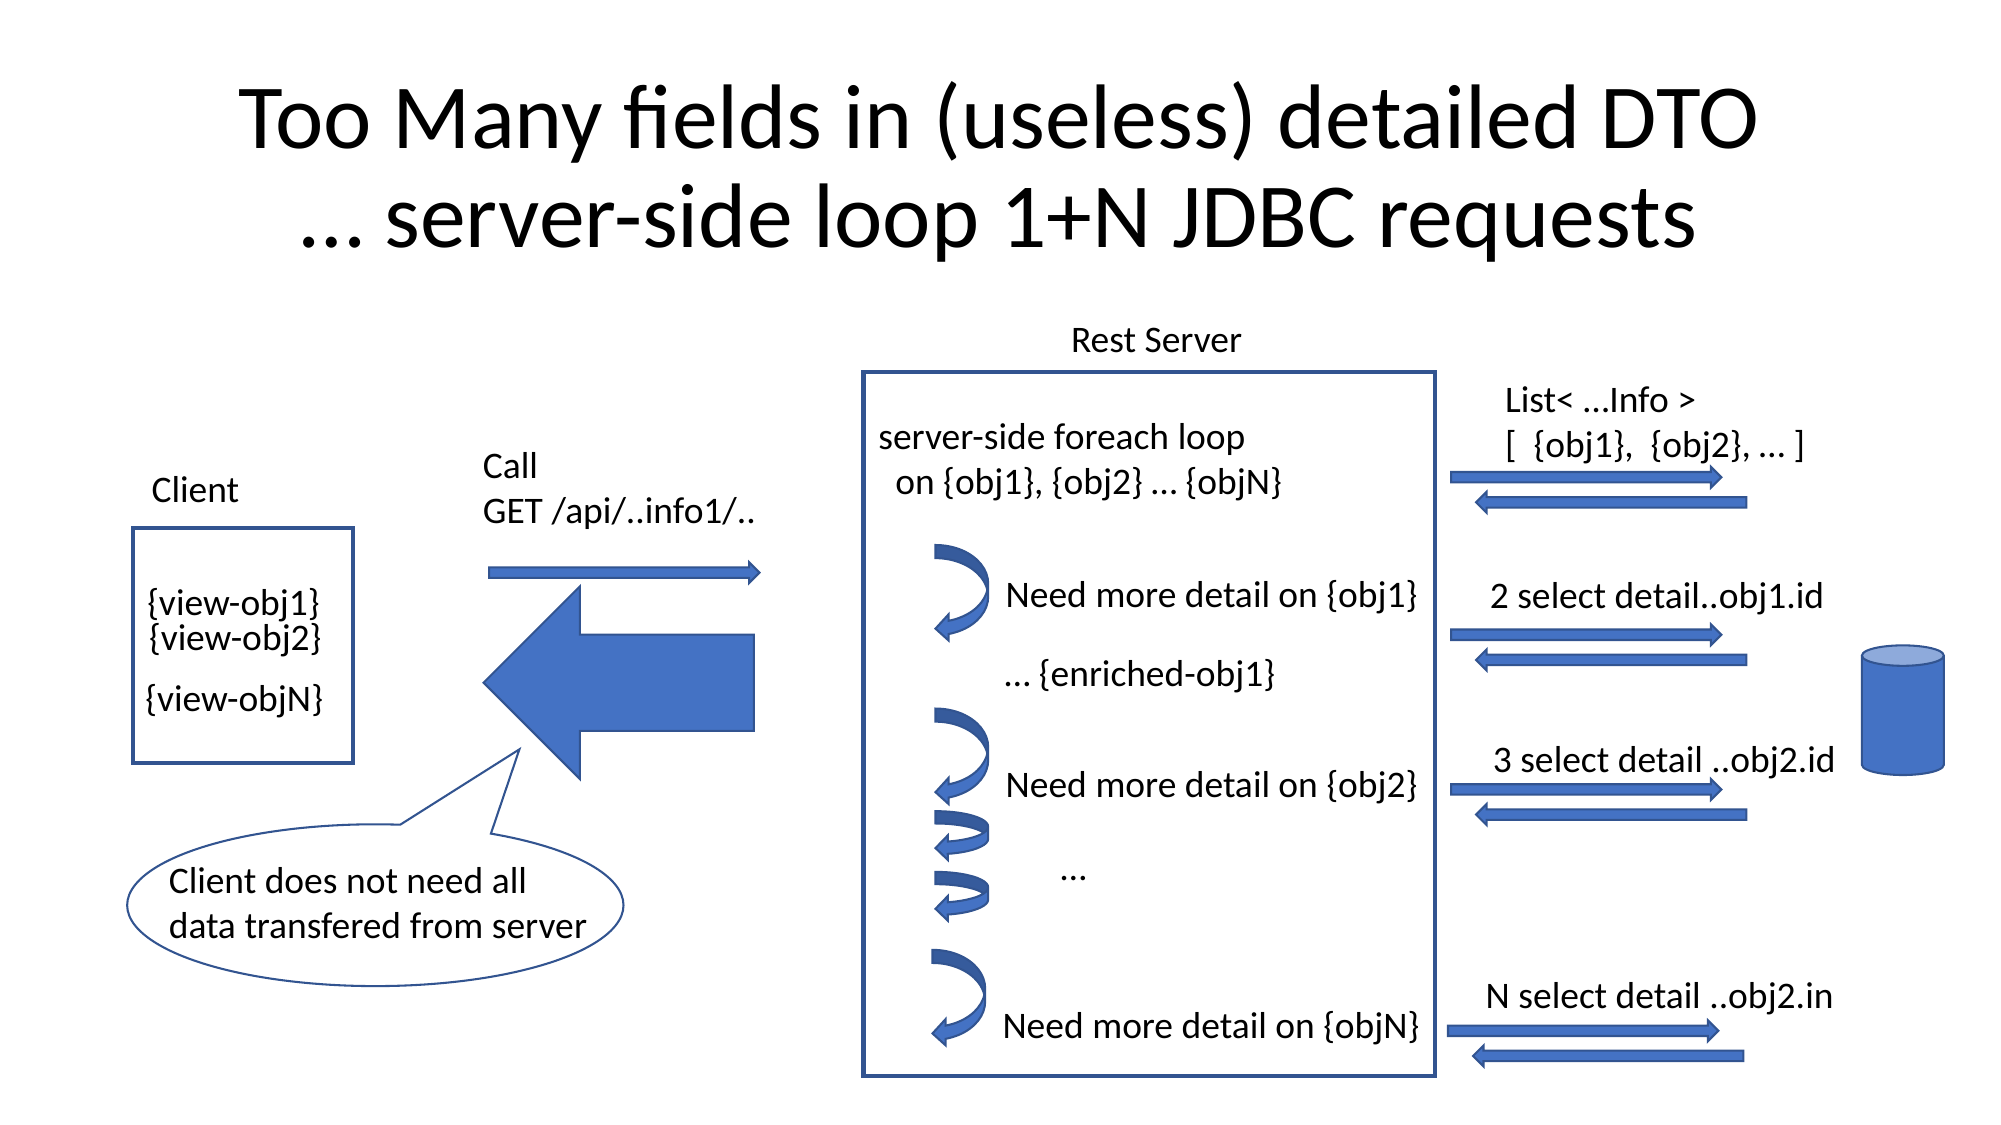

# Too Many fields in (useless) detailed DTO … server-side loop 1+N JDBC requests
Rest Server
List< …Info >
[  {obj1},  {obj2}, … ]

server-side foreach loop
  on {obj1}, {obj2} … {objN}
Call
GET /api/..info1/..
Client

Need more detail on {obj1}
2 select detail..obj1.id

{view-obj1}

{view-obj2}

… {enriched-obj1}

{view-objN}
3 select detail ..obj2.id

Need more detail on {obj2}

…
Client does not need all
data transfered from server

N select detail ..obj2.in

Need more detail on {objN}